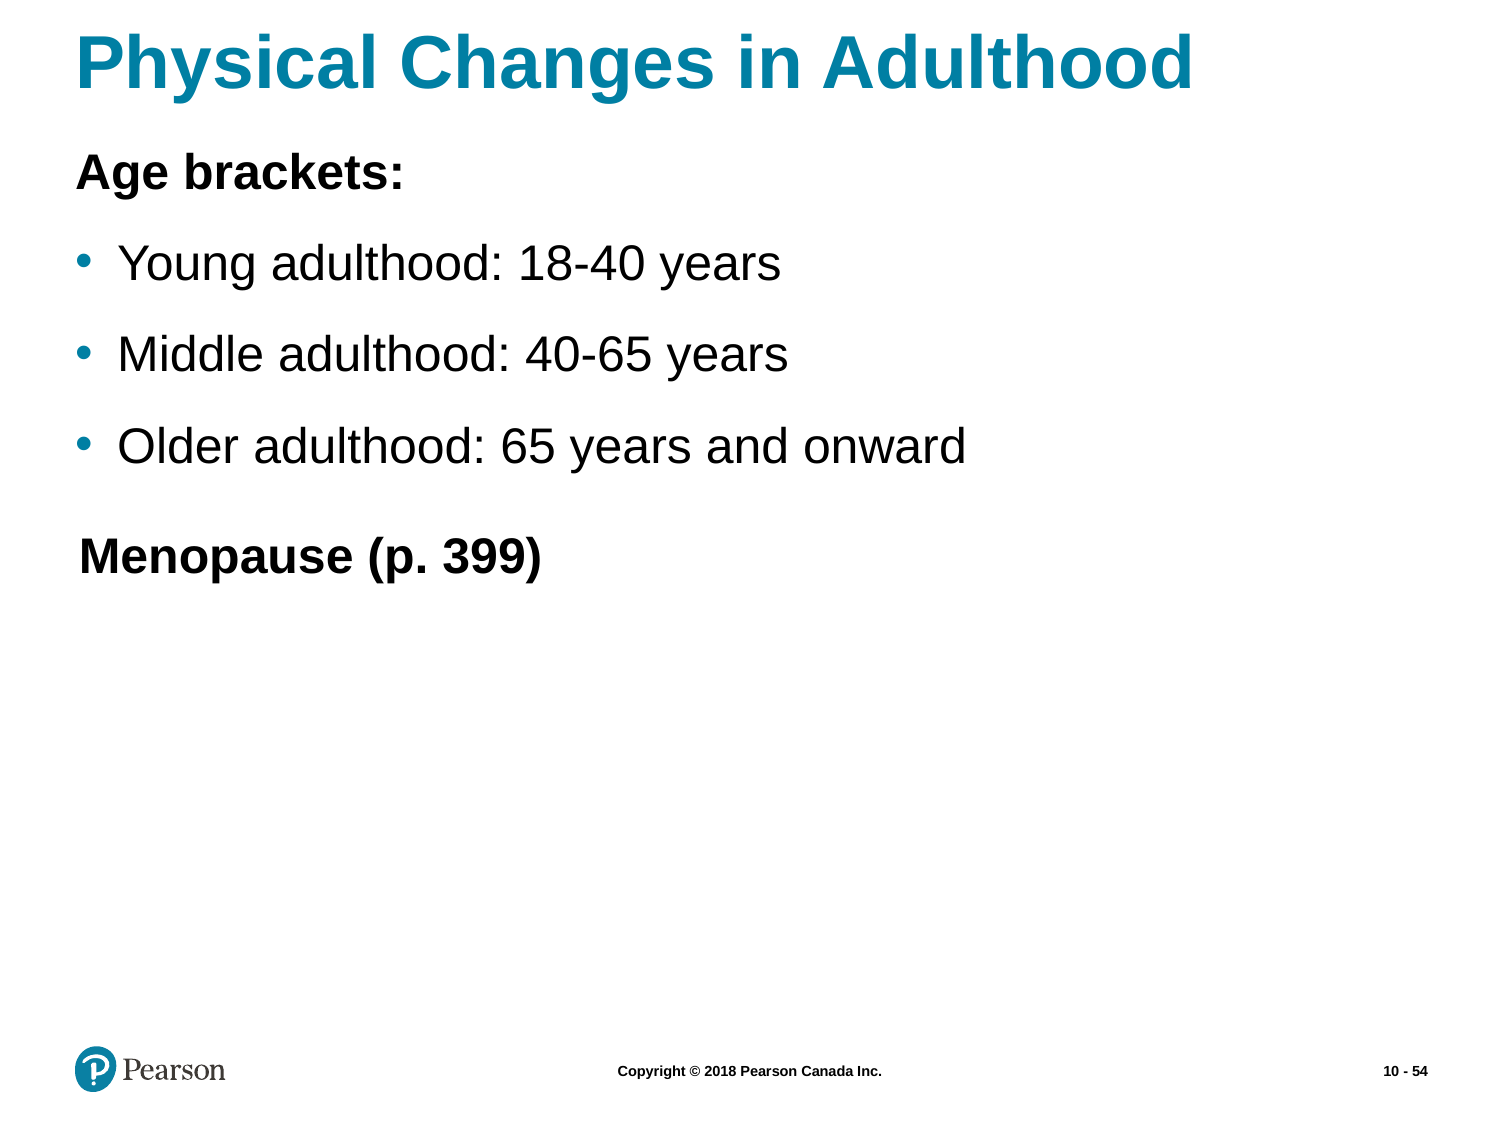

# Physical Changes in Adulthood
Age brackets:
Young adulthood: 18-40 years
Middle adulthood: 40-65 years
Older adulthood: 65 years and onward
Menopause (p. 399)